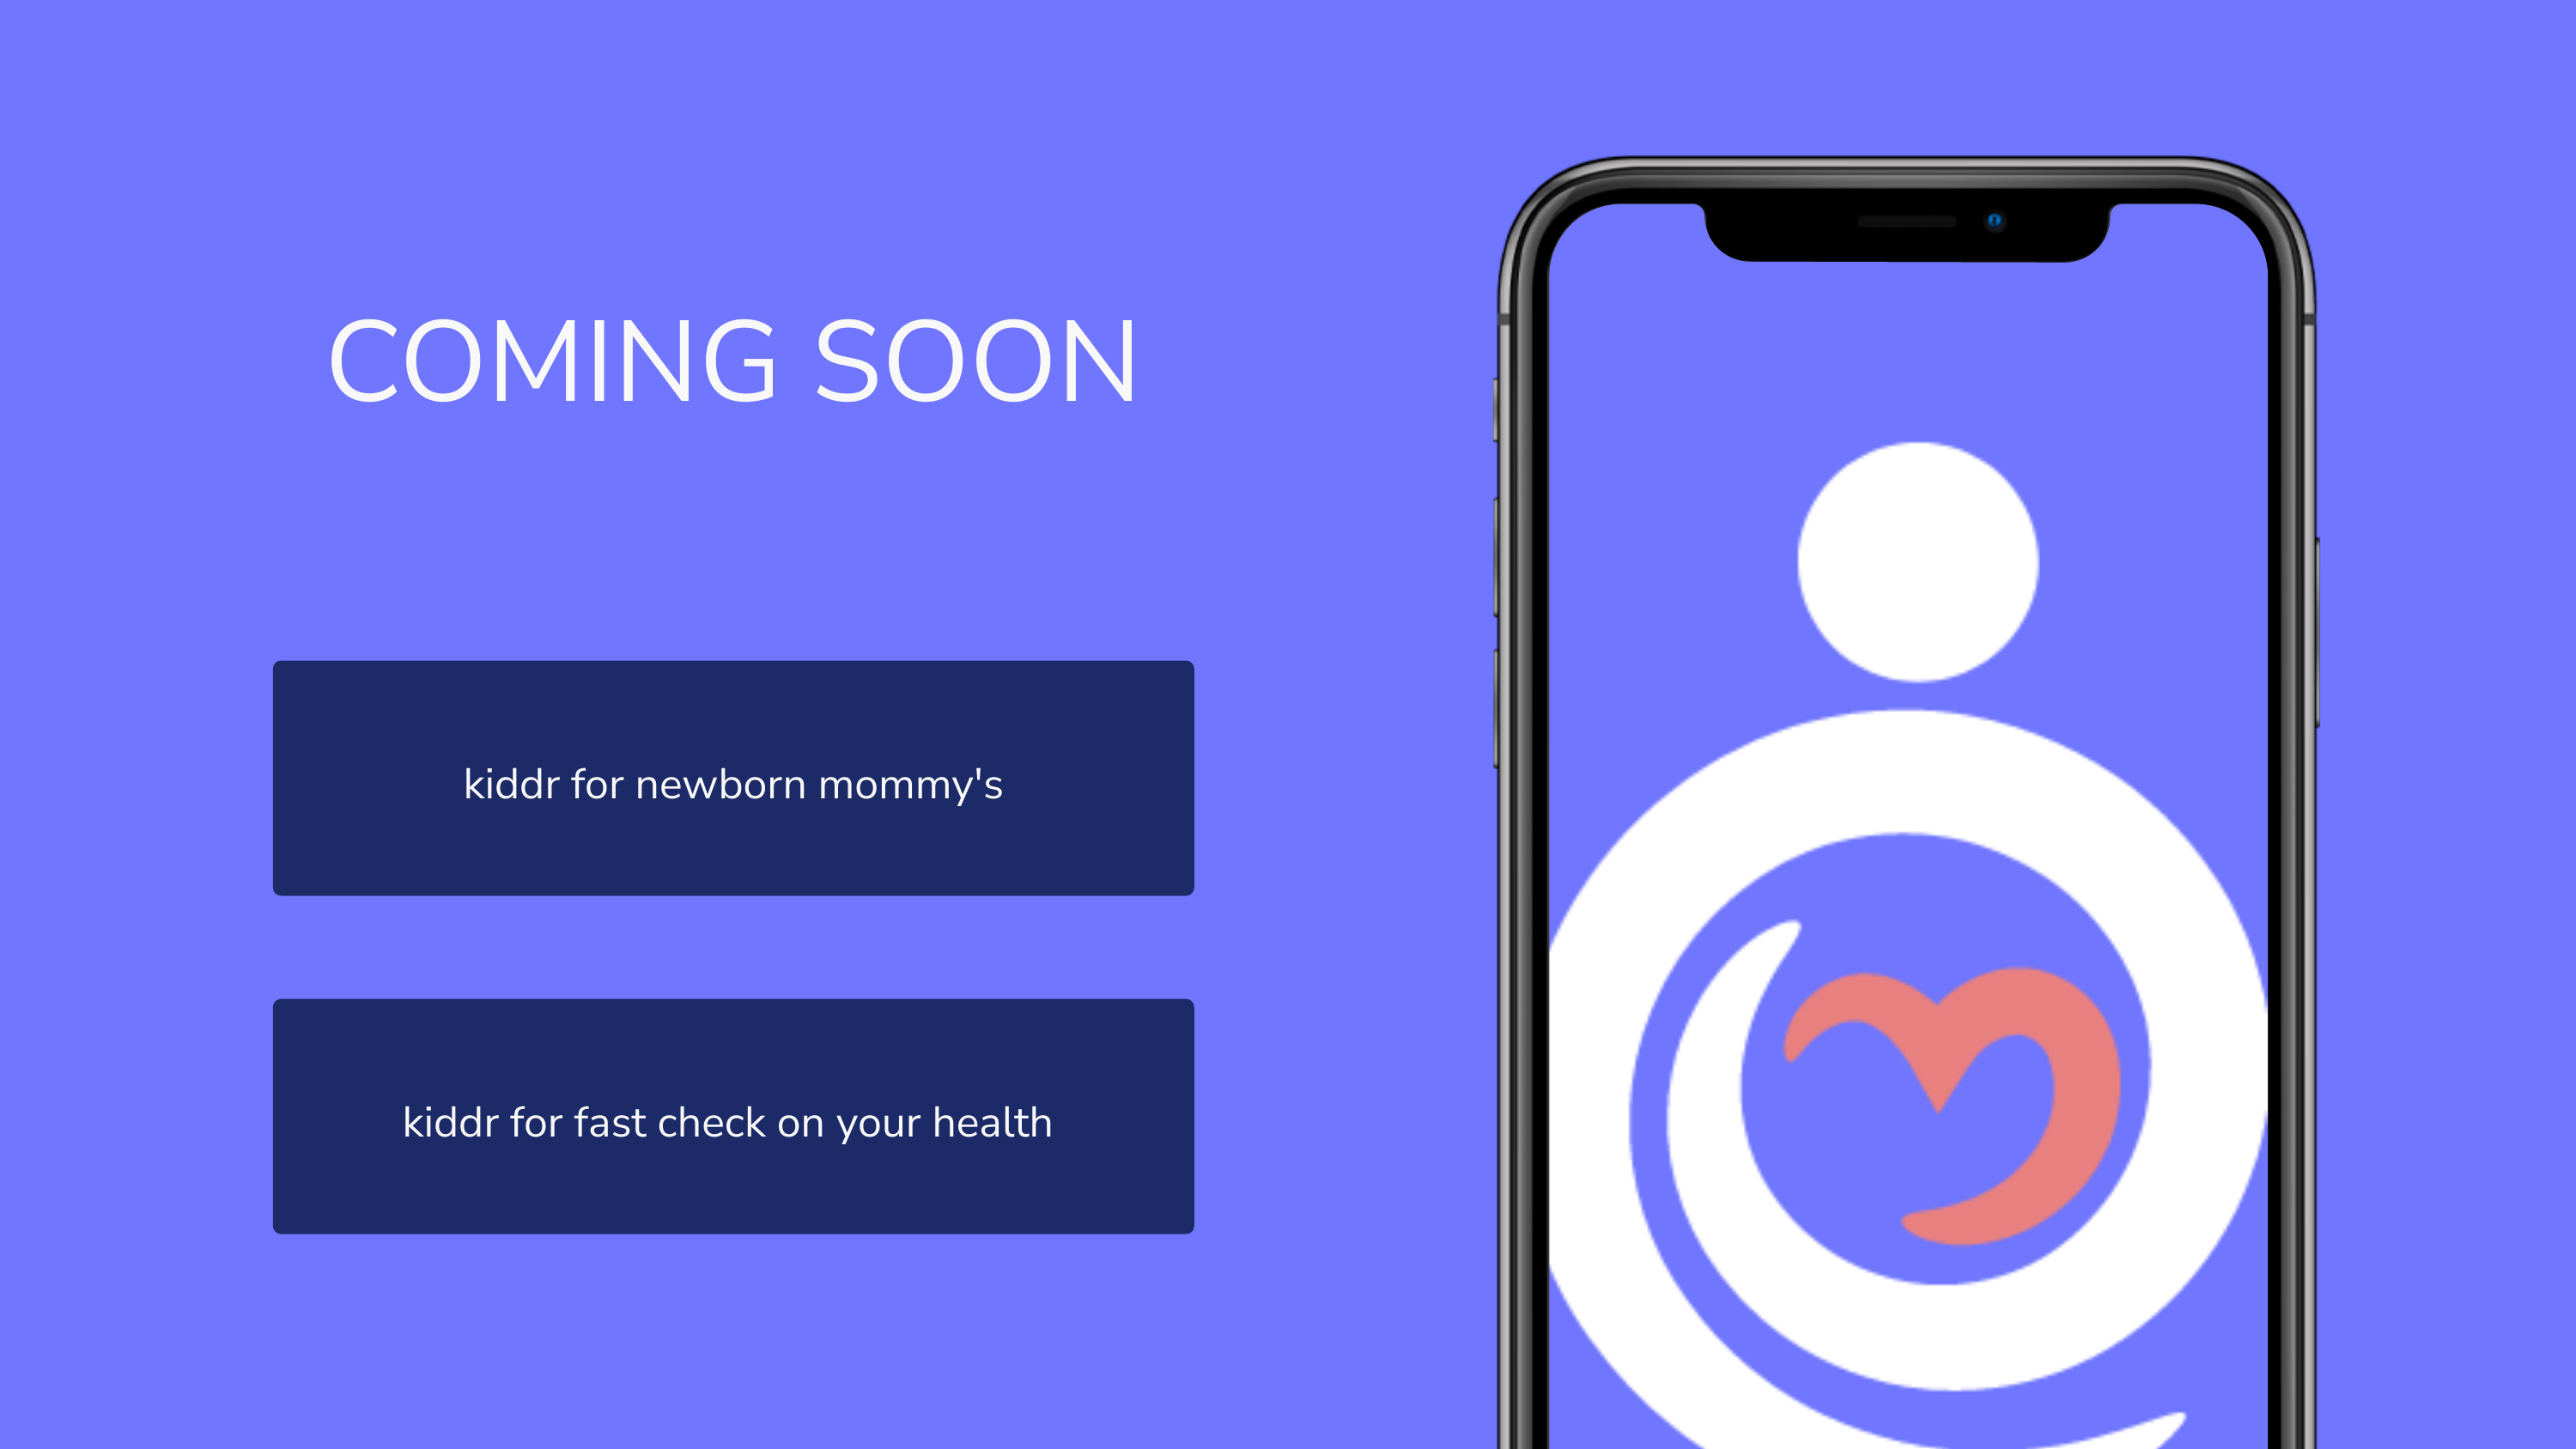

COMING SOON

kiddr for newborn mommy's

kiddr for fast check on your health